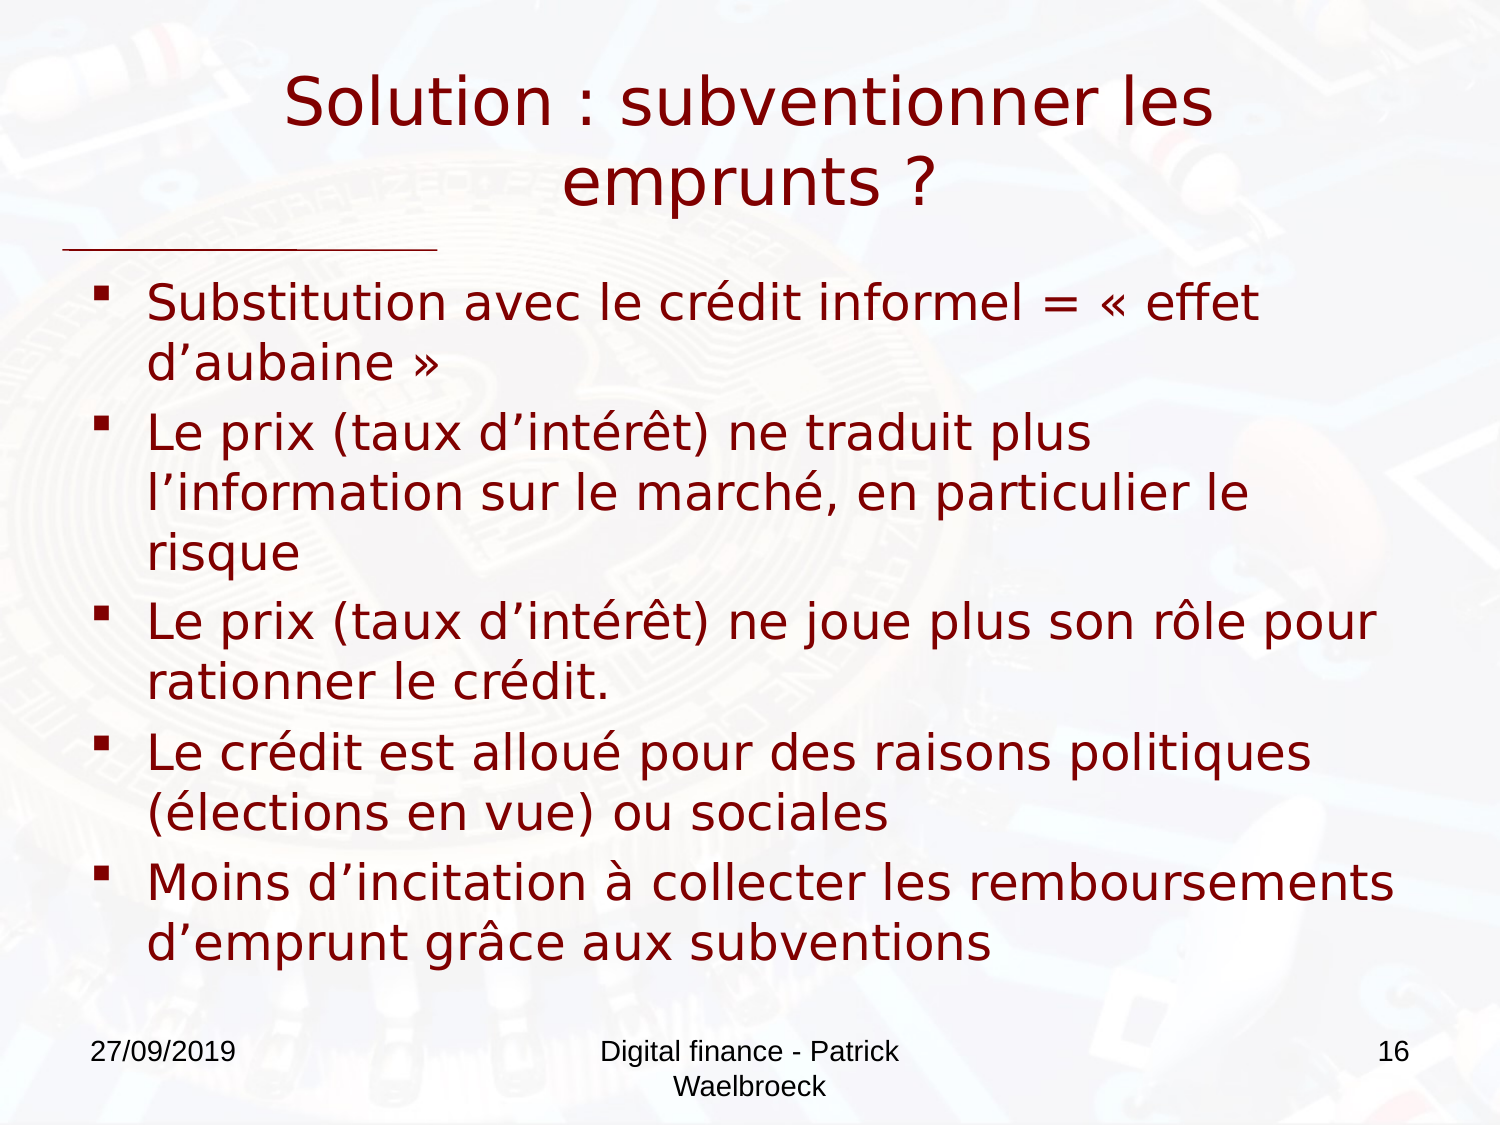

# Solution : subventionner les emprunts ?

Substitution avec le crédit informel = « effet d’aubaine »
Le prix (taux d’intérêt) ne traduit plus l’information sur le marché, en particulier le risque
Le prix (taux d’intérêt) ne joue plus son rôle pour rationner le crédit.
Le crédit est alloué pour des raisons politiques (élections en vue) ou sociales
Moins d’incitation à collecter les remboursements d’emprunt grâce aux subventions

27/09/2019
Digital finance - Patrick Waelbroeck
16